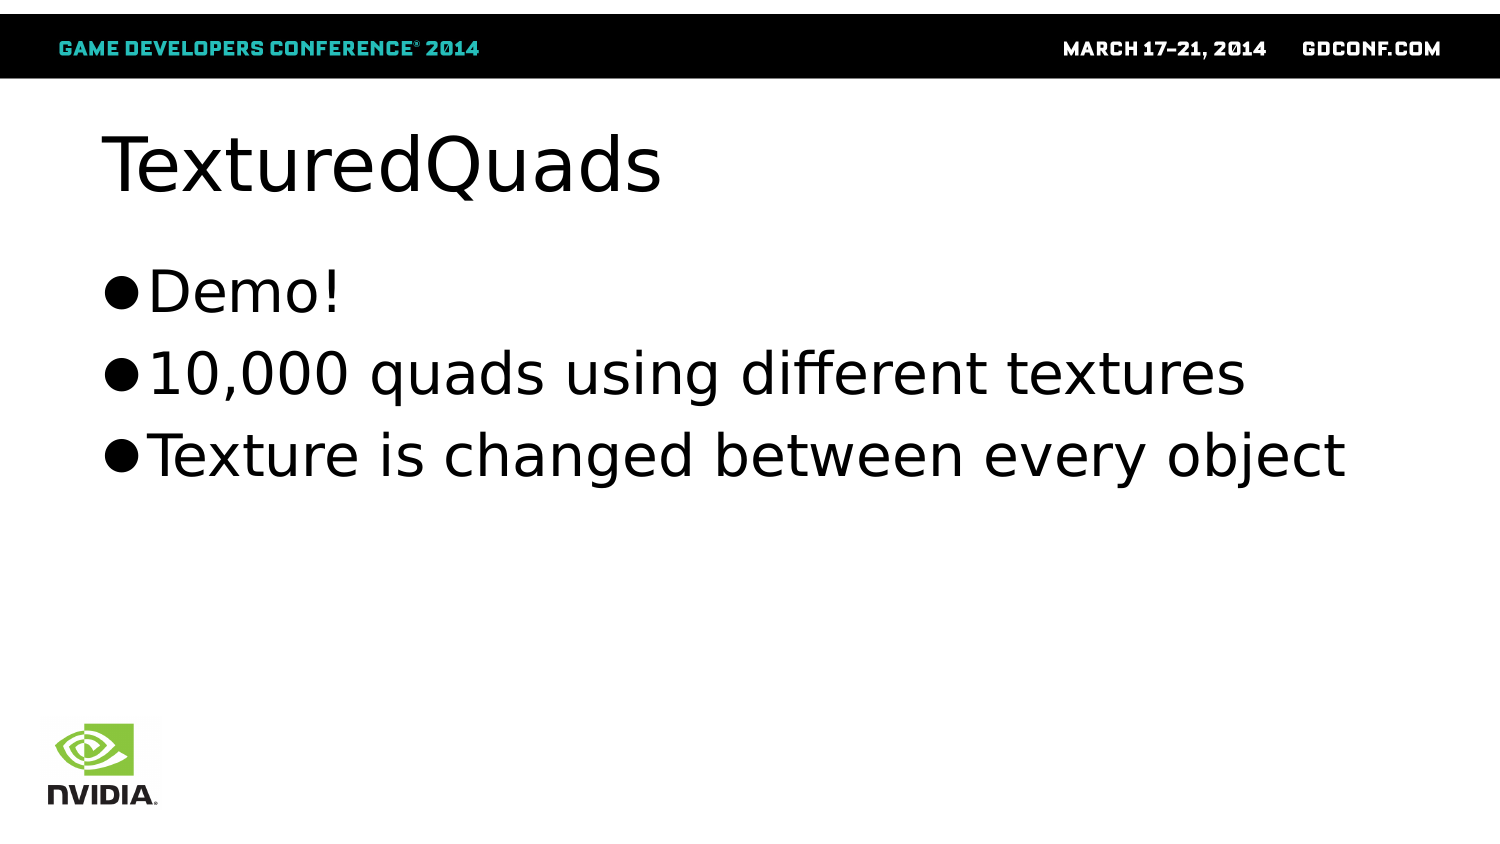

# TexturedQuads
Demo!
10,000 quads using different textures
Texture is changed between every object